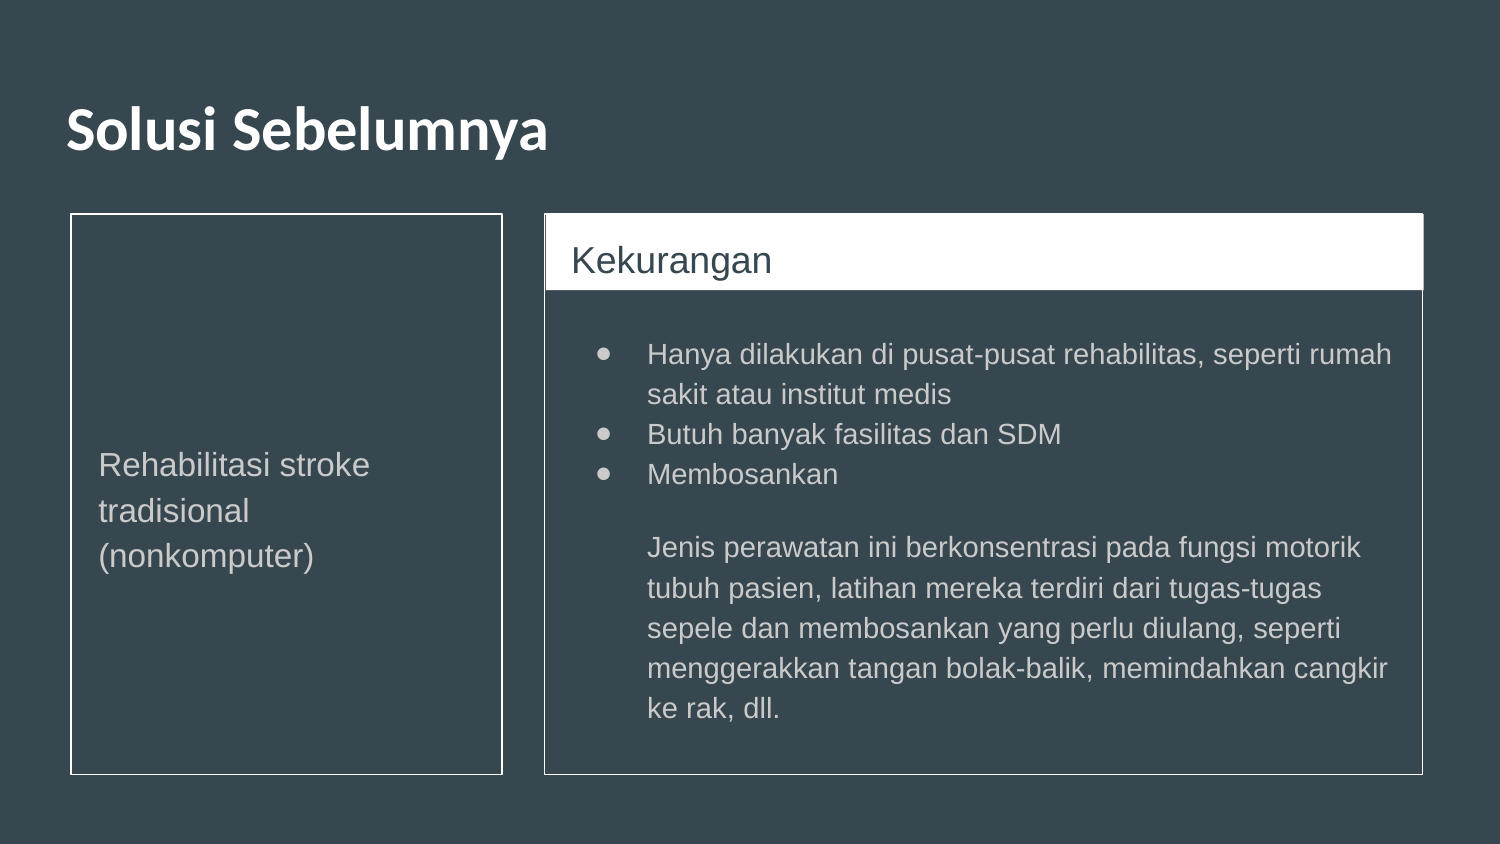

# Solusi Sebelumnya

Kekurangan
Hanya dilakukan di pusat-pusat rehabilitas, seperti rumah sakit atau institut medis
Butuh banyak fasilitas dan SDM
Membosankan
Jenis perawatan ini berkonsentrasi pada fungsi motorik tubuh pasien, latihan mereka terdiri dari tugas-tugas sepele dan membosankan yang perlu diulang, seperti menggerakkan tangan bolak-balik, memindahkan cangkir ke rak, dll.

Rehabilitasi stroke tradisional (nonkomputer)